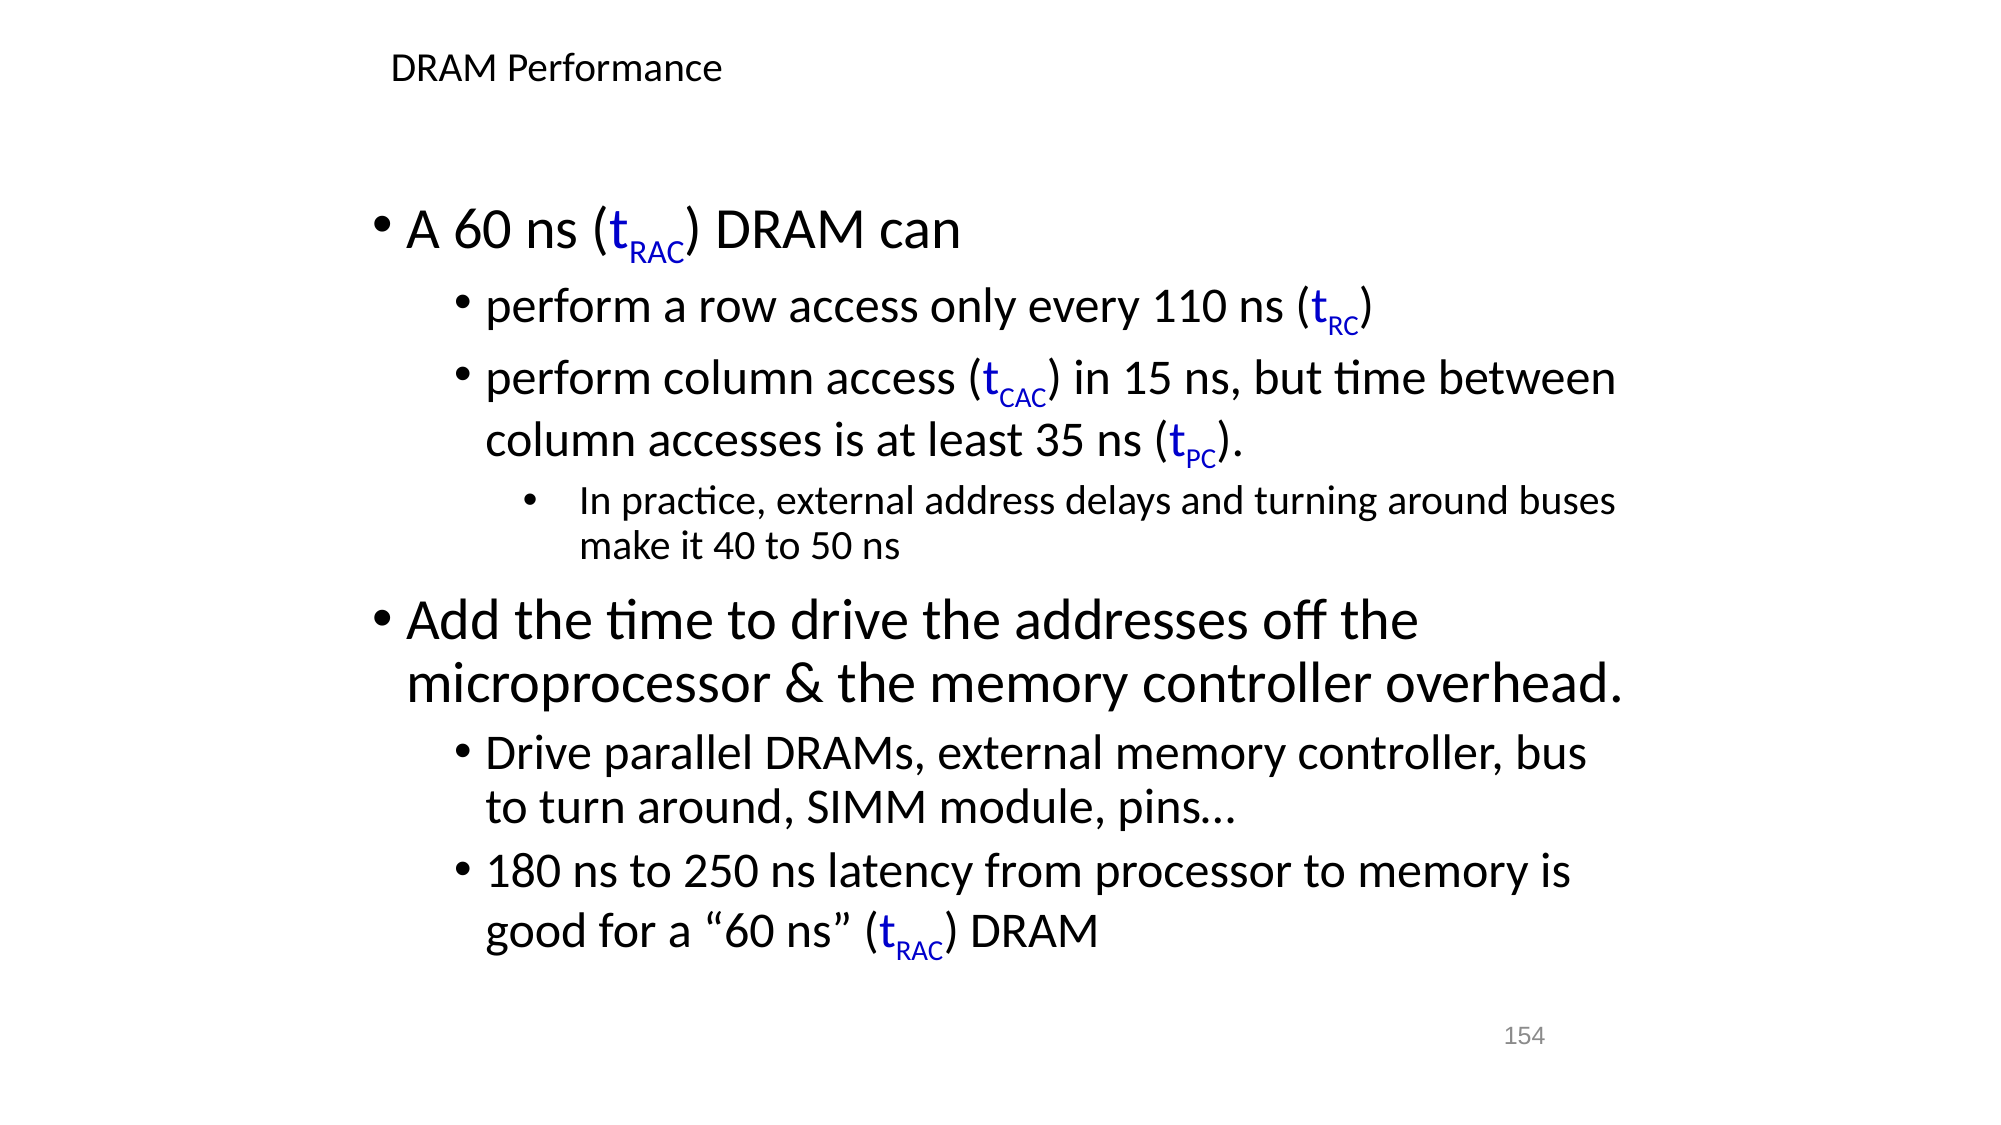

# DRAM Performance
A 60 ns (tRAC) DRAM can
perform a row access only every 110 ns (tRC)
perform column access (tCAC) in 15 ns, but time between column accesses is at least 35 ns (tPC).
In practice, external address delays and turning around buses make it 40 to 50 ns
Add the time to drive the addresses off the microprocessor & the memory controller overhead.
Drive parallel DRAMs, external memory controller, bus to turn around, SIMM module, pins…
180 ns to 250 ns latency from processor to memory is good for a “60 ns” (tRAC) DRAM
154